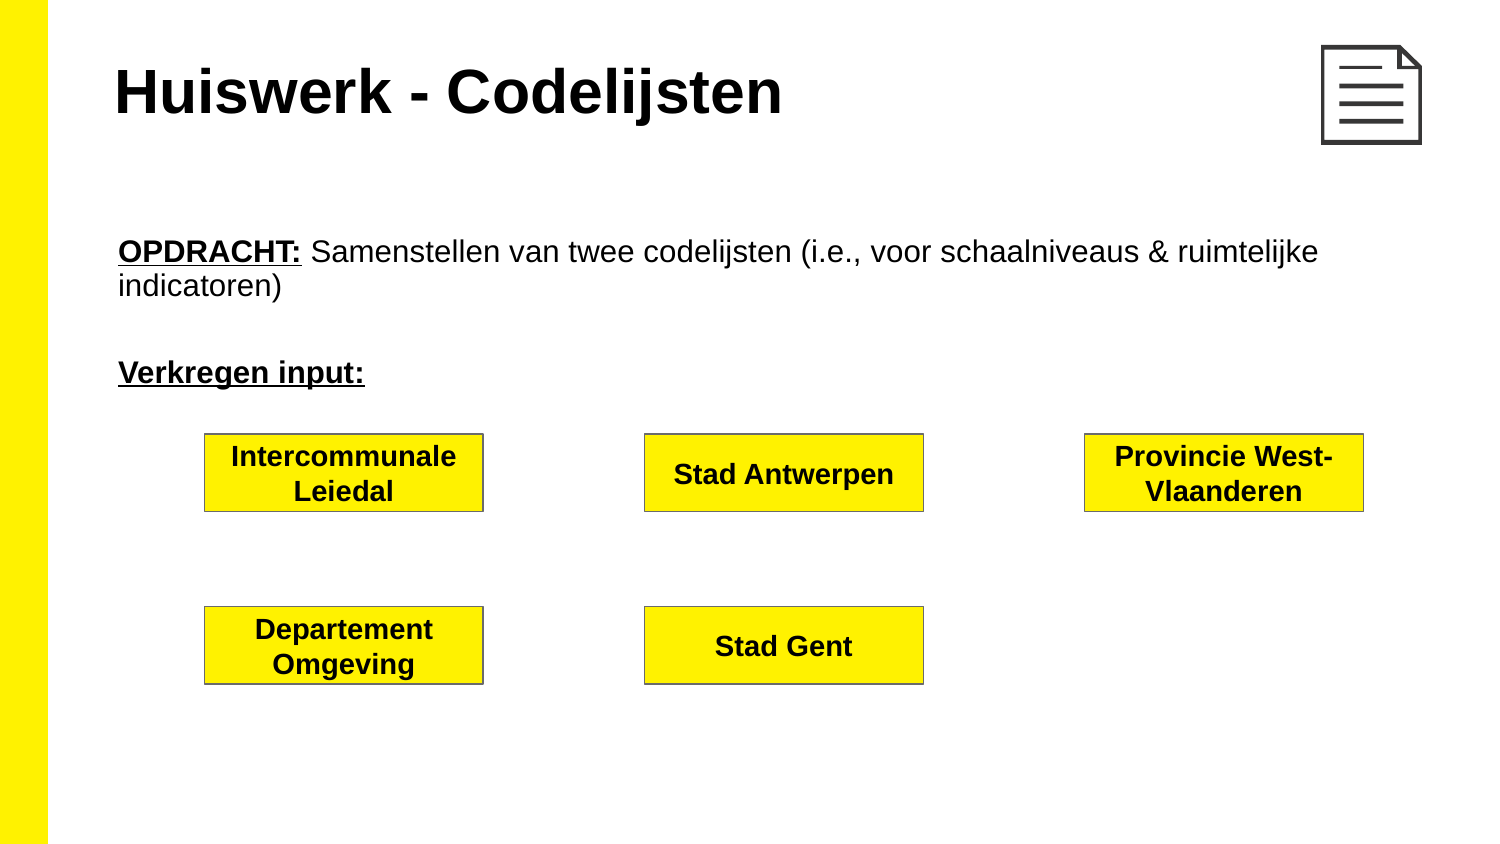

Huiswerk - Codelijsten

OPDRACHT: Samenstellen van twee codelijsten (i.e., voor schaalniveaus & ruimtelijke indicatoren)

Verkregen input:

Intercommunale Leiedal
Stad Antwerpen
Provincie West-Vlaanderen
Departement Omgeving
Stad Gent